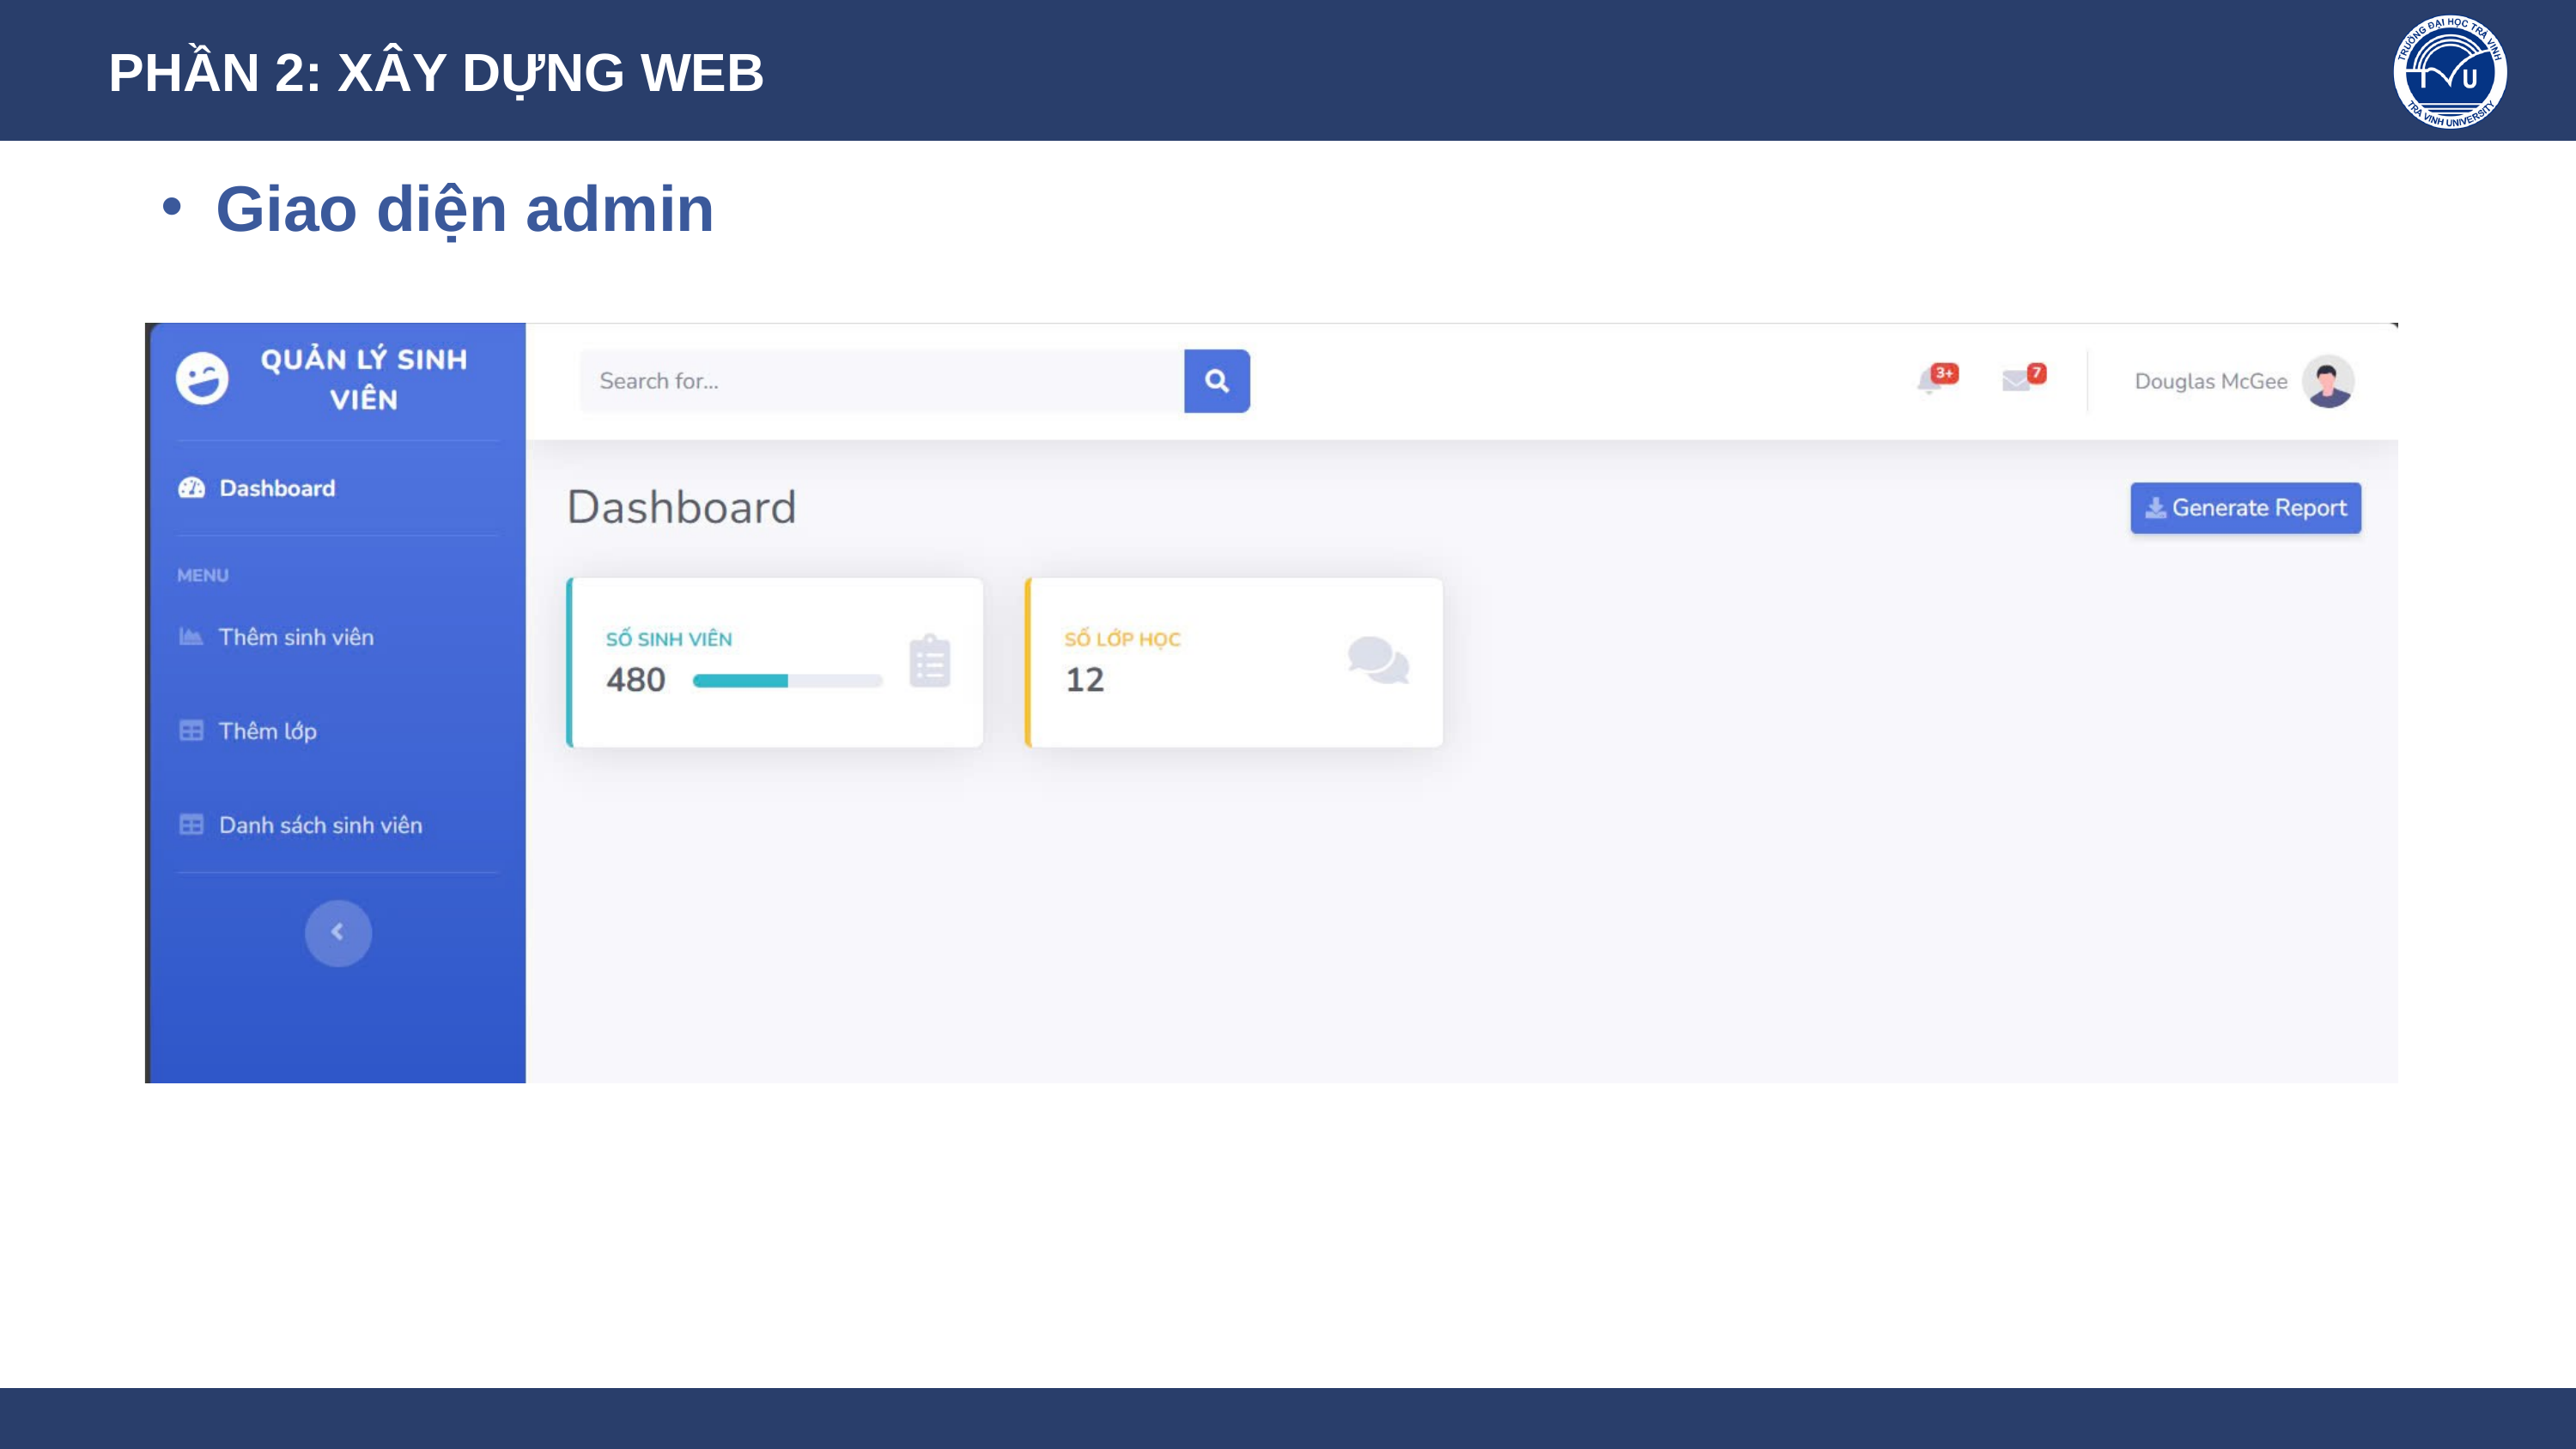

PHẦN 2: XÂY DỰNG WEB

Giao diện admin